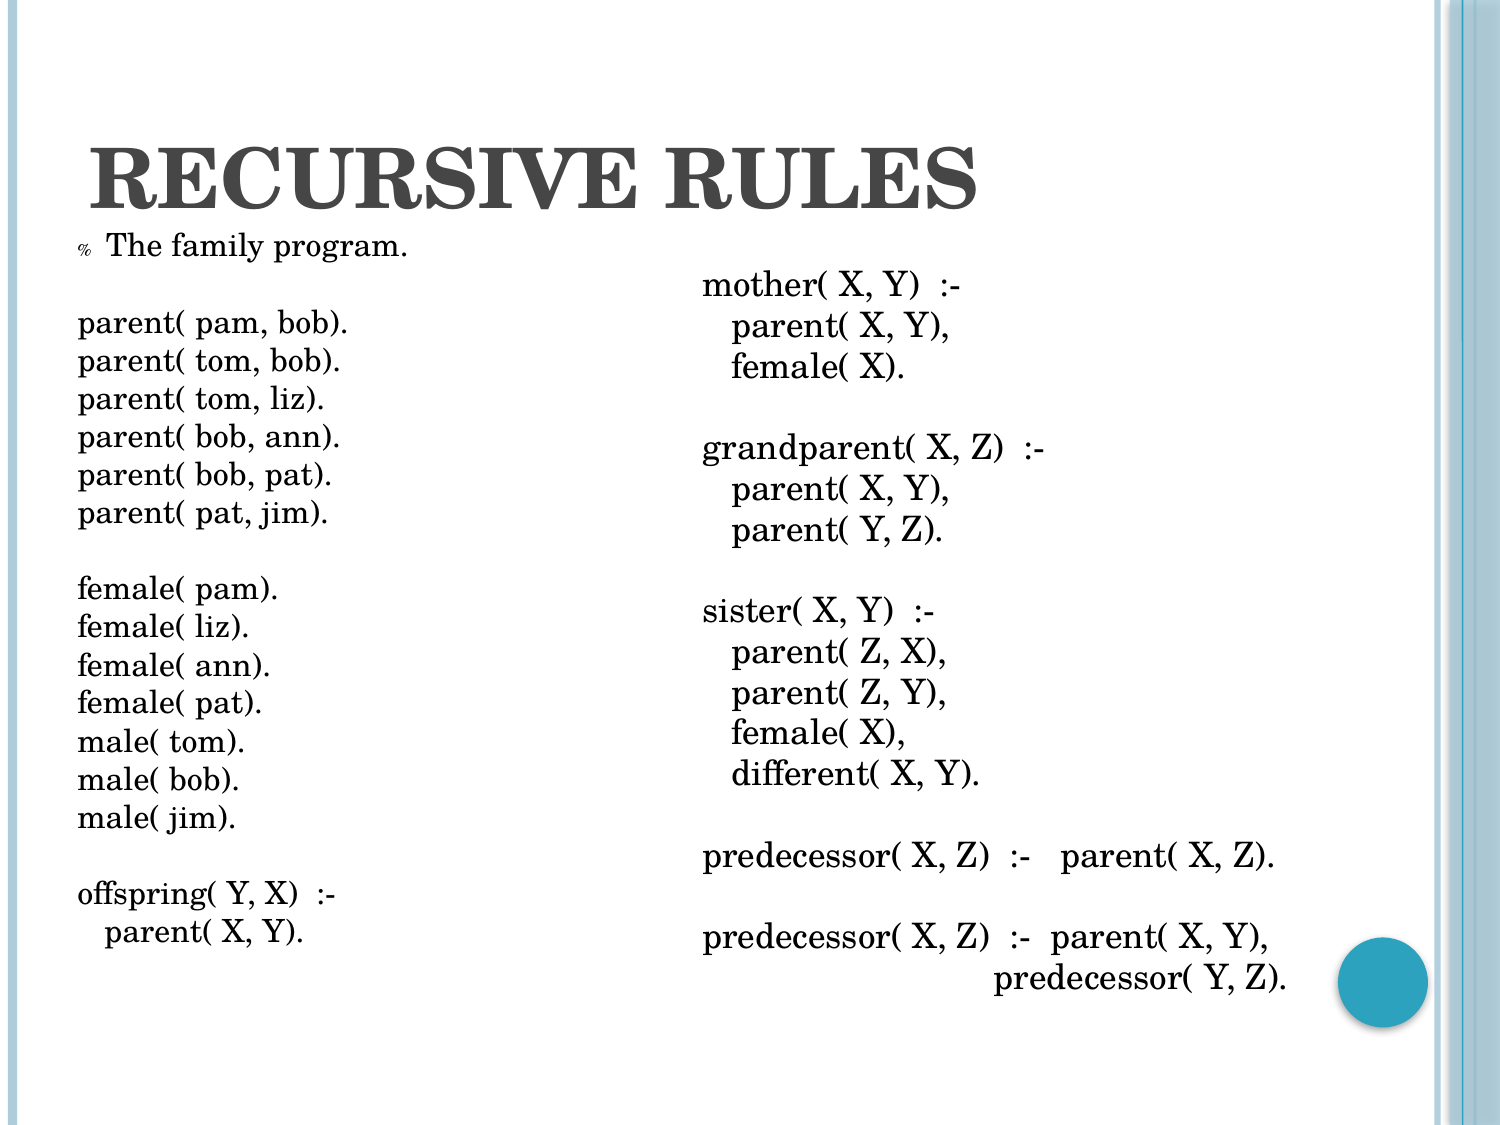

# Recursive rules
%   The family program.

parent( pam, bob).
parent( tom, bob).
parent( tom, liz).
parent( bob, ann).
parent( bob, pat).
parent( pat, jim).

female( pam).
female( liz).
female( ann).
female( pat).
male( tom).
male( bob).
male( jim).

offspring( Y, X)  :-
   parent( X, Y).
mother( X, Y)  :-
   parent( X, Y),
   female( X).

grandparent( X, Z)  :-
   parent( X, Y),
   parent( Y, Z).

sister( X, Y)  :-
   parent( Z, X),
   parent( Z, Y),
   female( X),
   different( X, Y).

predecessor( X, Z)  :-   parent( X, Z).

predecessor( X, Z)  :-  parent( X, Y),
   predecessor( Y, Z).